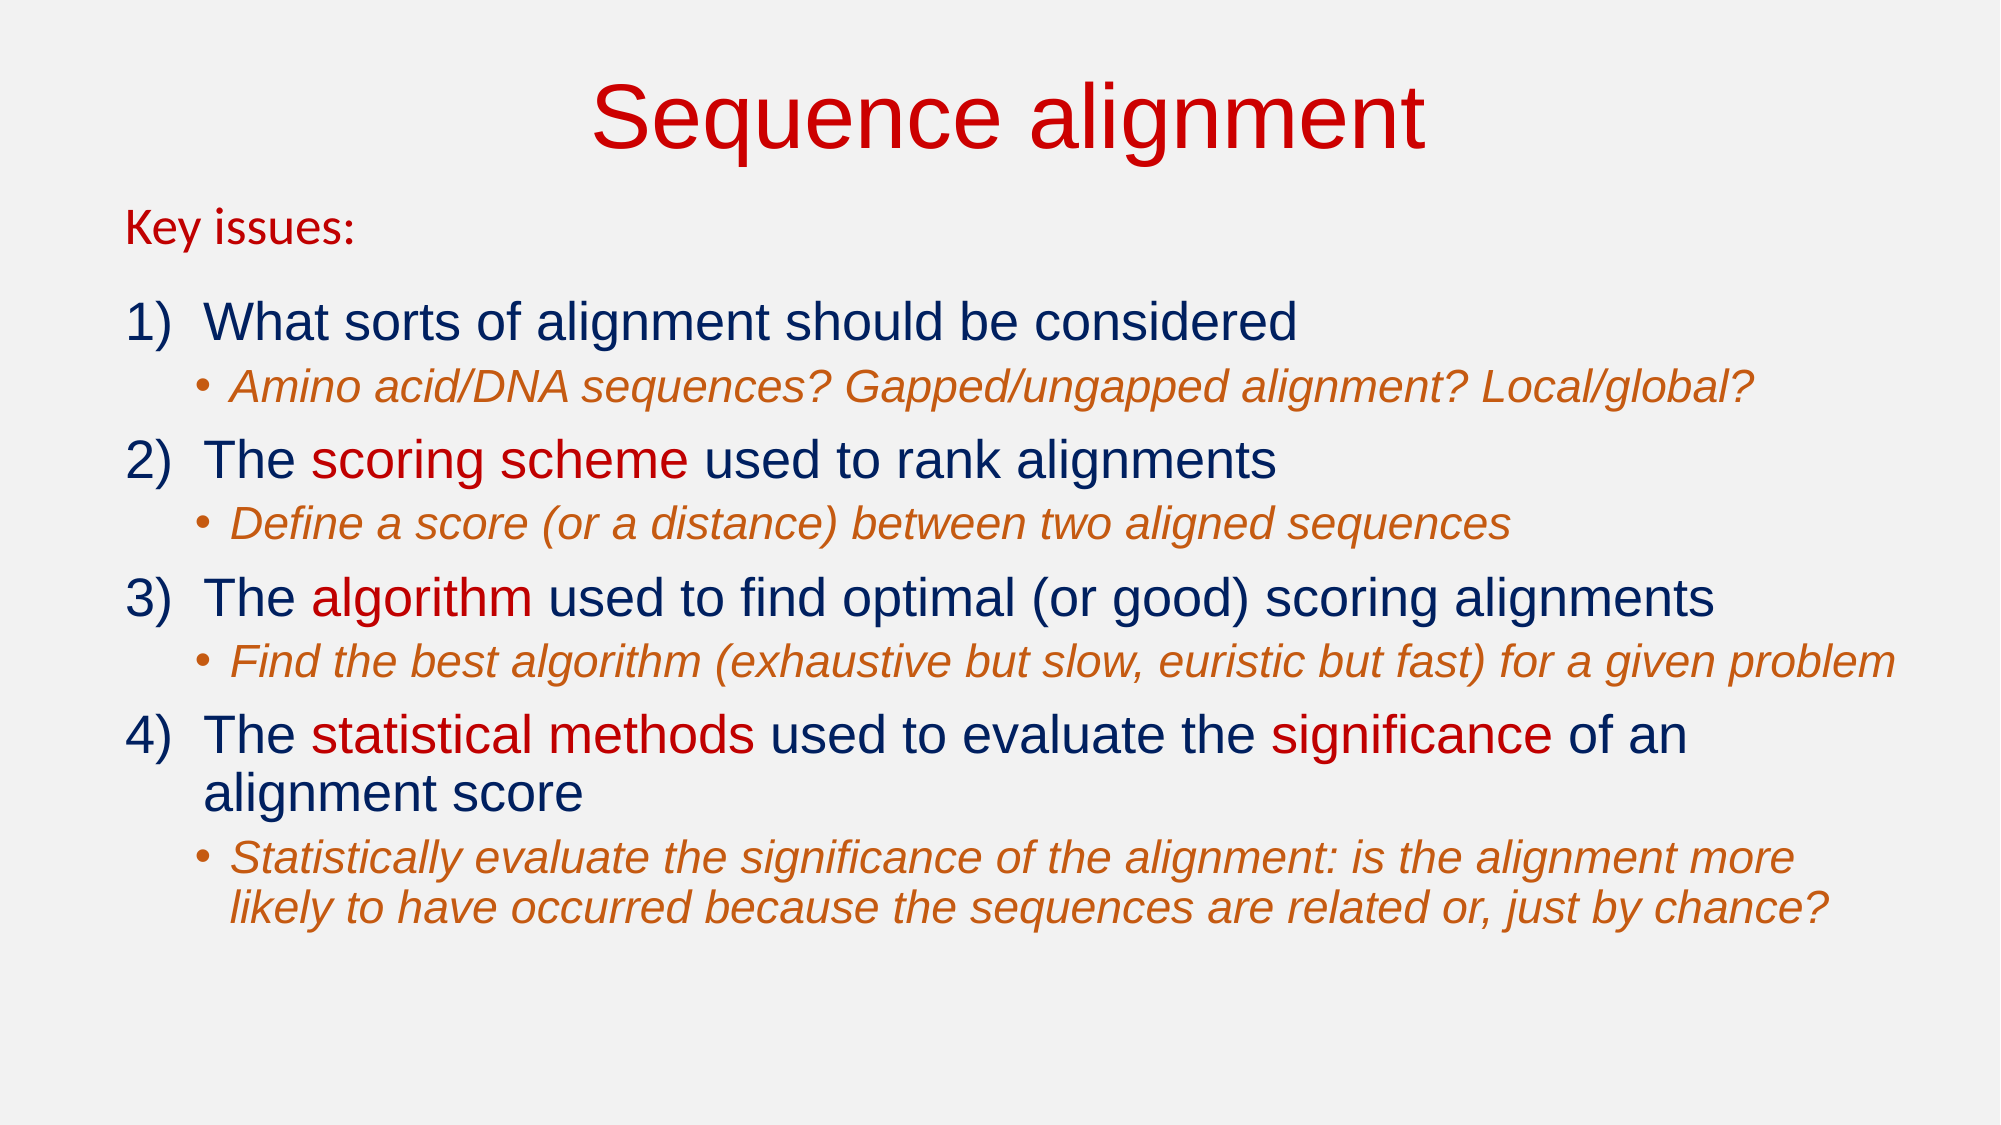

# Sequence alignment
Key issues:
What sorts of alignment should be considered
Amino acid/DNA sequences? Gapped/ungapped alignment? Local/global?
The scoring scheme used to rank alignments
Define a score (or a distance) between two aligned sequences
The algorithm used to find optimal (or good) scoring alignments
Find the best algorithm (exhaustive but slow, euristic but fast) for a given problem
The statistical methods used to evaluate the significance of an alignment score
Statistically evaluate the significance of the alignment: is the alignment more likely to have occurred because the sequences are related or, just by chance?